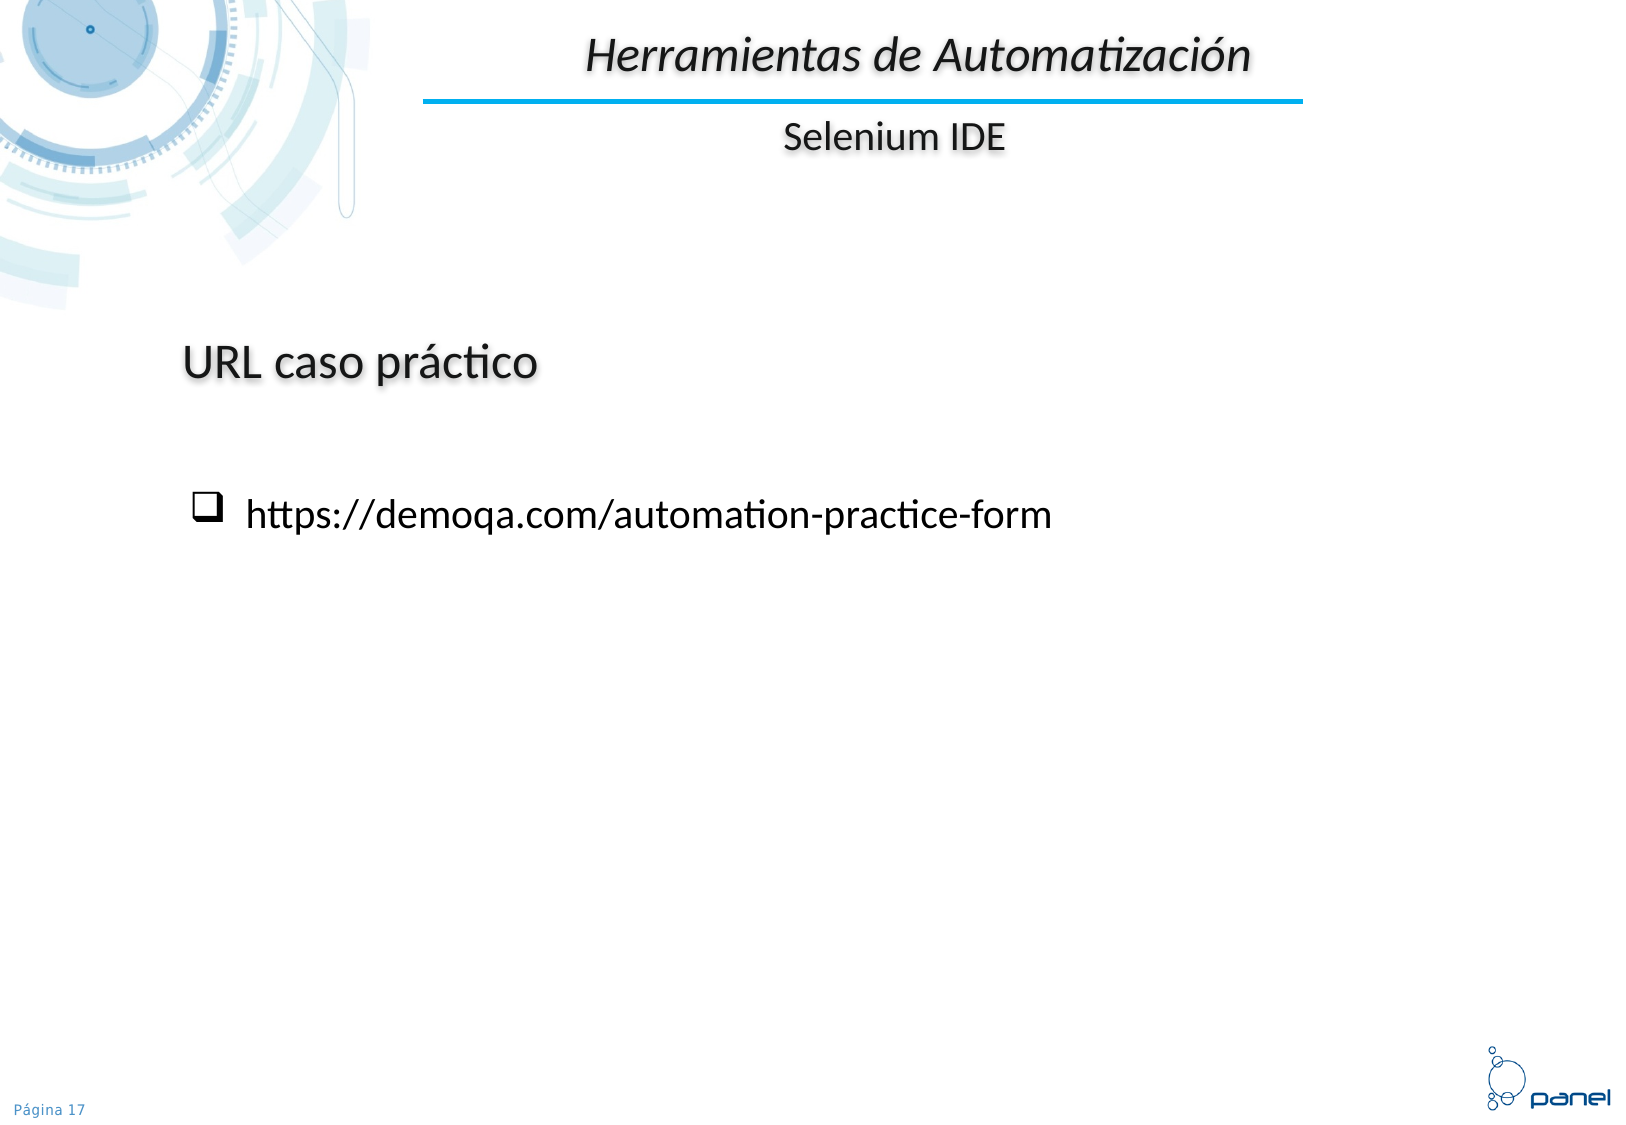

Herramientas de Automatización
Selenium IDE
URL caso práctico
https://demoqa.com/automation-practice-form
Página 17